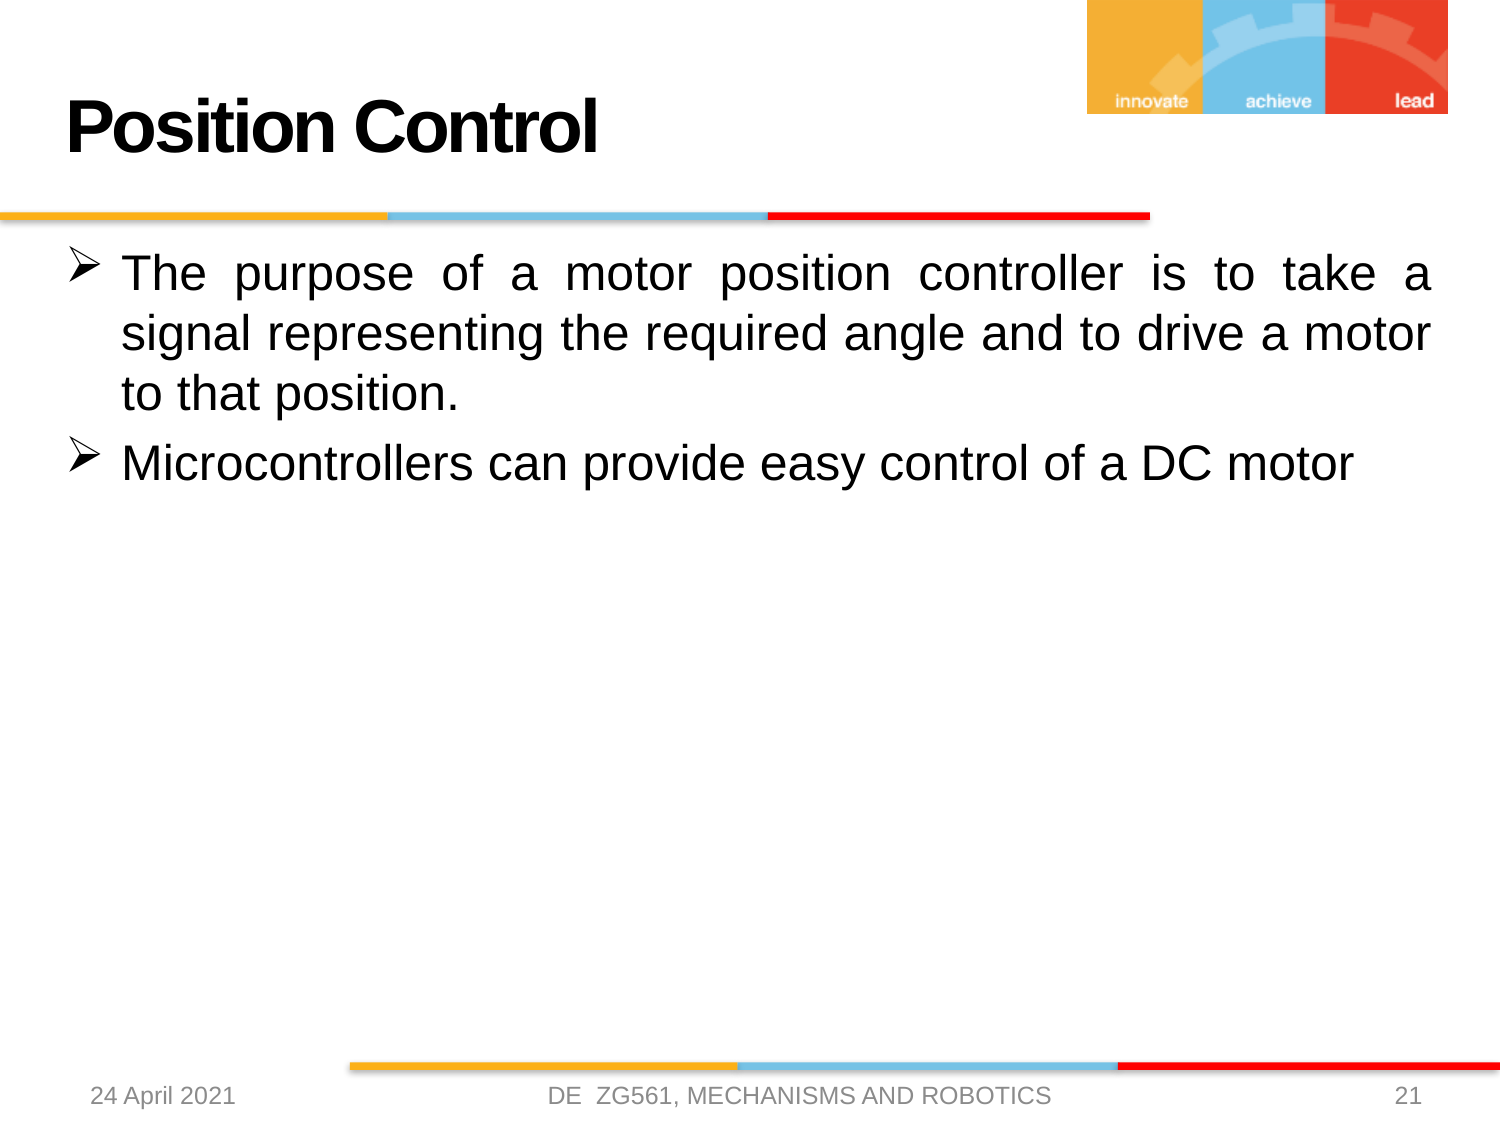

# Position Control
The purpose of a motor position controller is to take a signal representing the required angle and to drive a motor to that position.
Microcontrollers can provide easy control of a DC motor
DE  ZG561, MECHANISMS AND ROBOTICS
24 April 2021
21